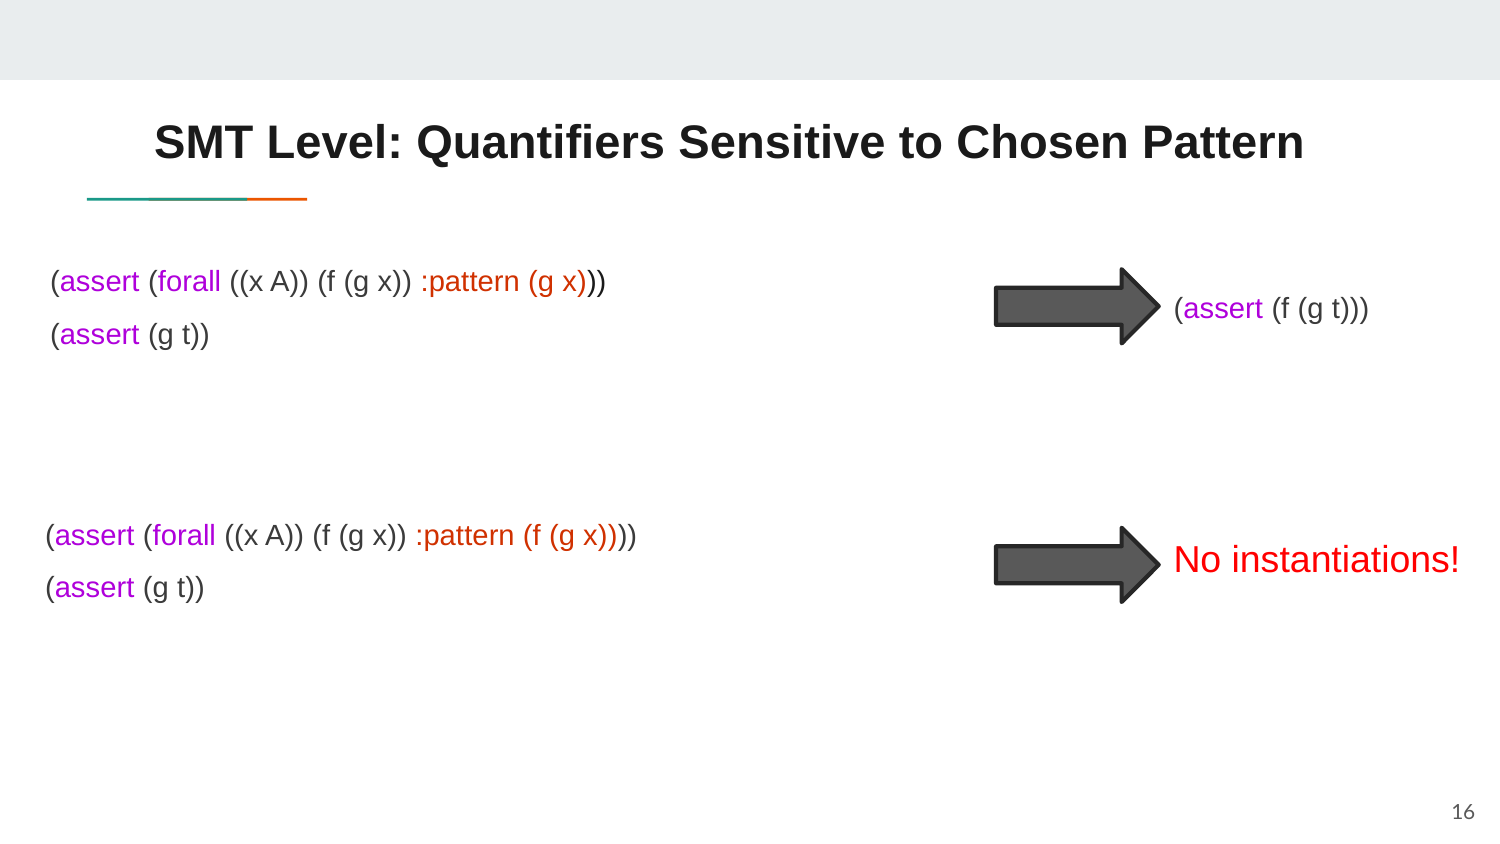

# SMT Level: Quantifiers Sensitive to Chosen Pattern
(assert (forall ((x A)) (f (g x)) :pattern (g x)))
(assert (g t))

(assert (f (g t)))

(assert (forall ((x A)) (f (g x)) :pattern (f (g x))))
(assert (g t))

No instantiations!
16